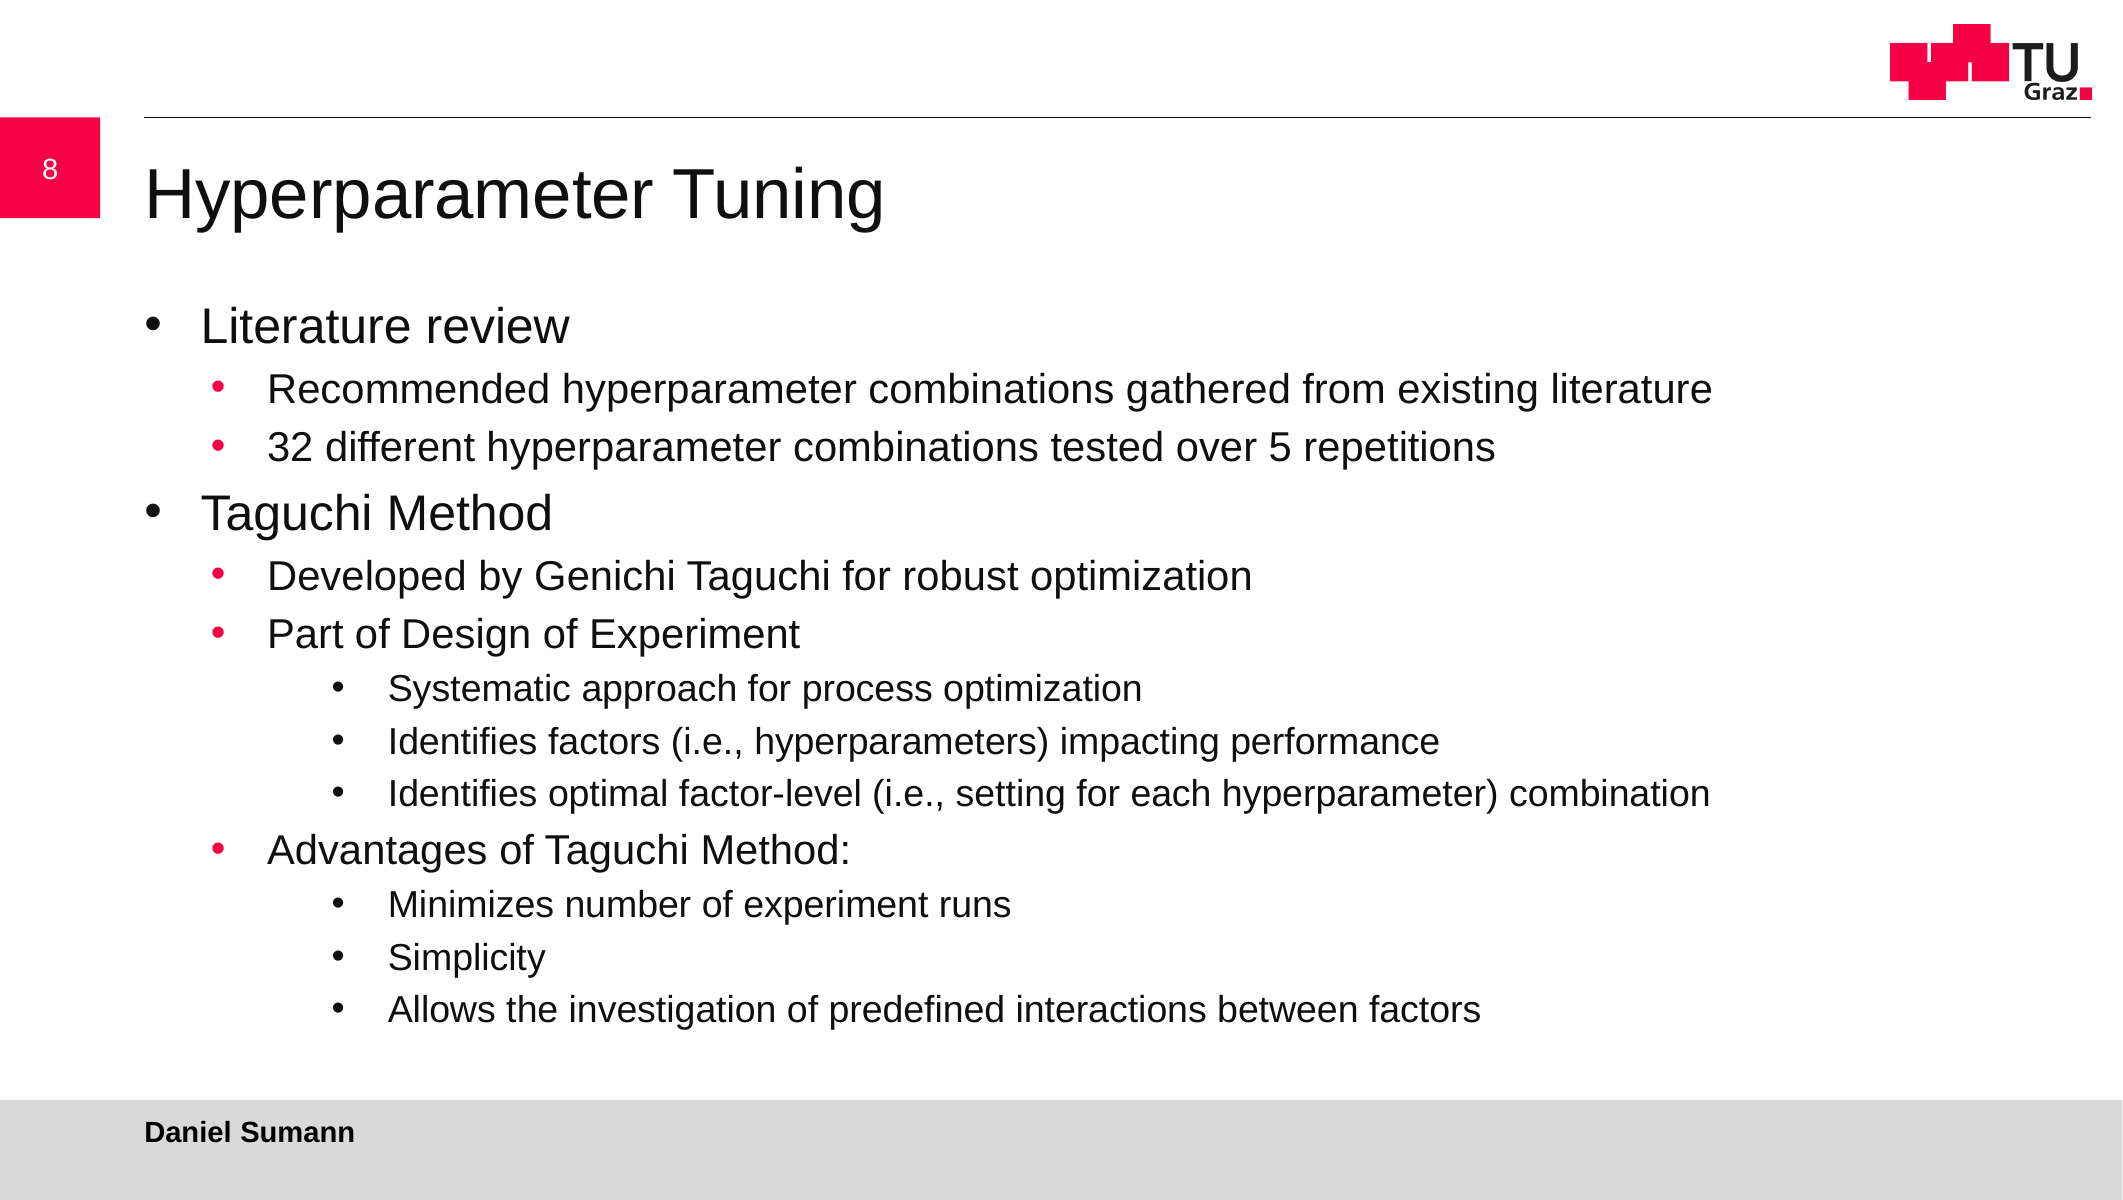

8
# Hyperparameter Tuning
Literature review
Recommended hyperparameter combinations gathered from existing literature
32 different hyperparameter combinations tested over 5 repetitions
Taguchi Method
Developed by Genichi Taguchi for robust optimization
Part of Design of Experiment
Systematic approach for process optimization
Identifies factors (i.e., hyperparameters) impacting performance
Identifies optimal factor-level (i.e., setting for each hyperparameter) combination
Advantages of Taguchi Method:
Minimizes number of experiment runs
Simplicity
Allows the investigation of predefined interactions between factors

Daniel Sumann